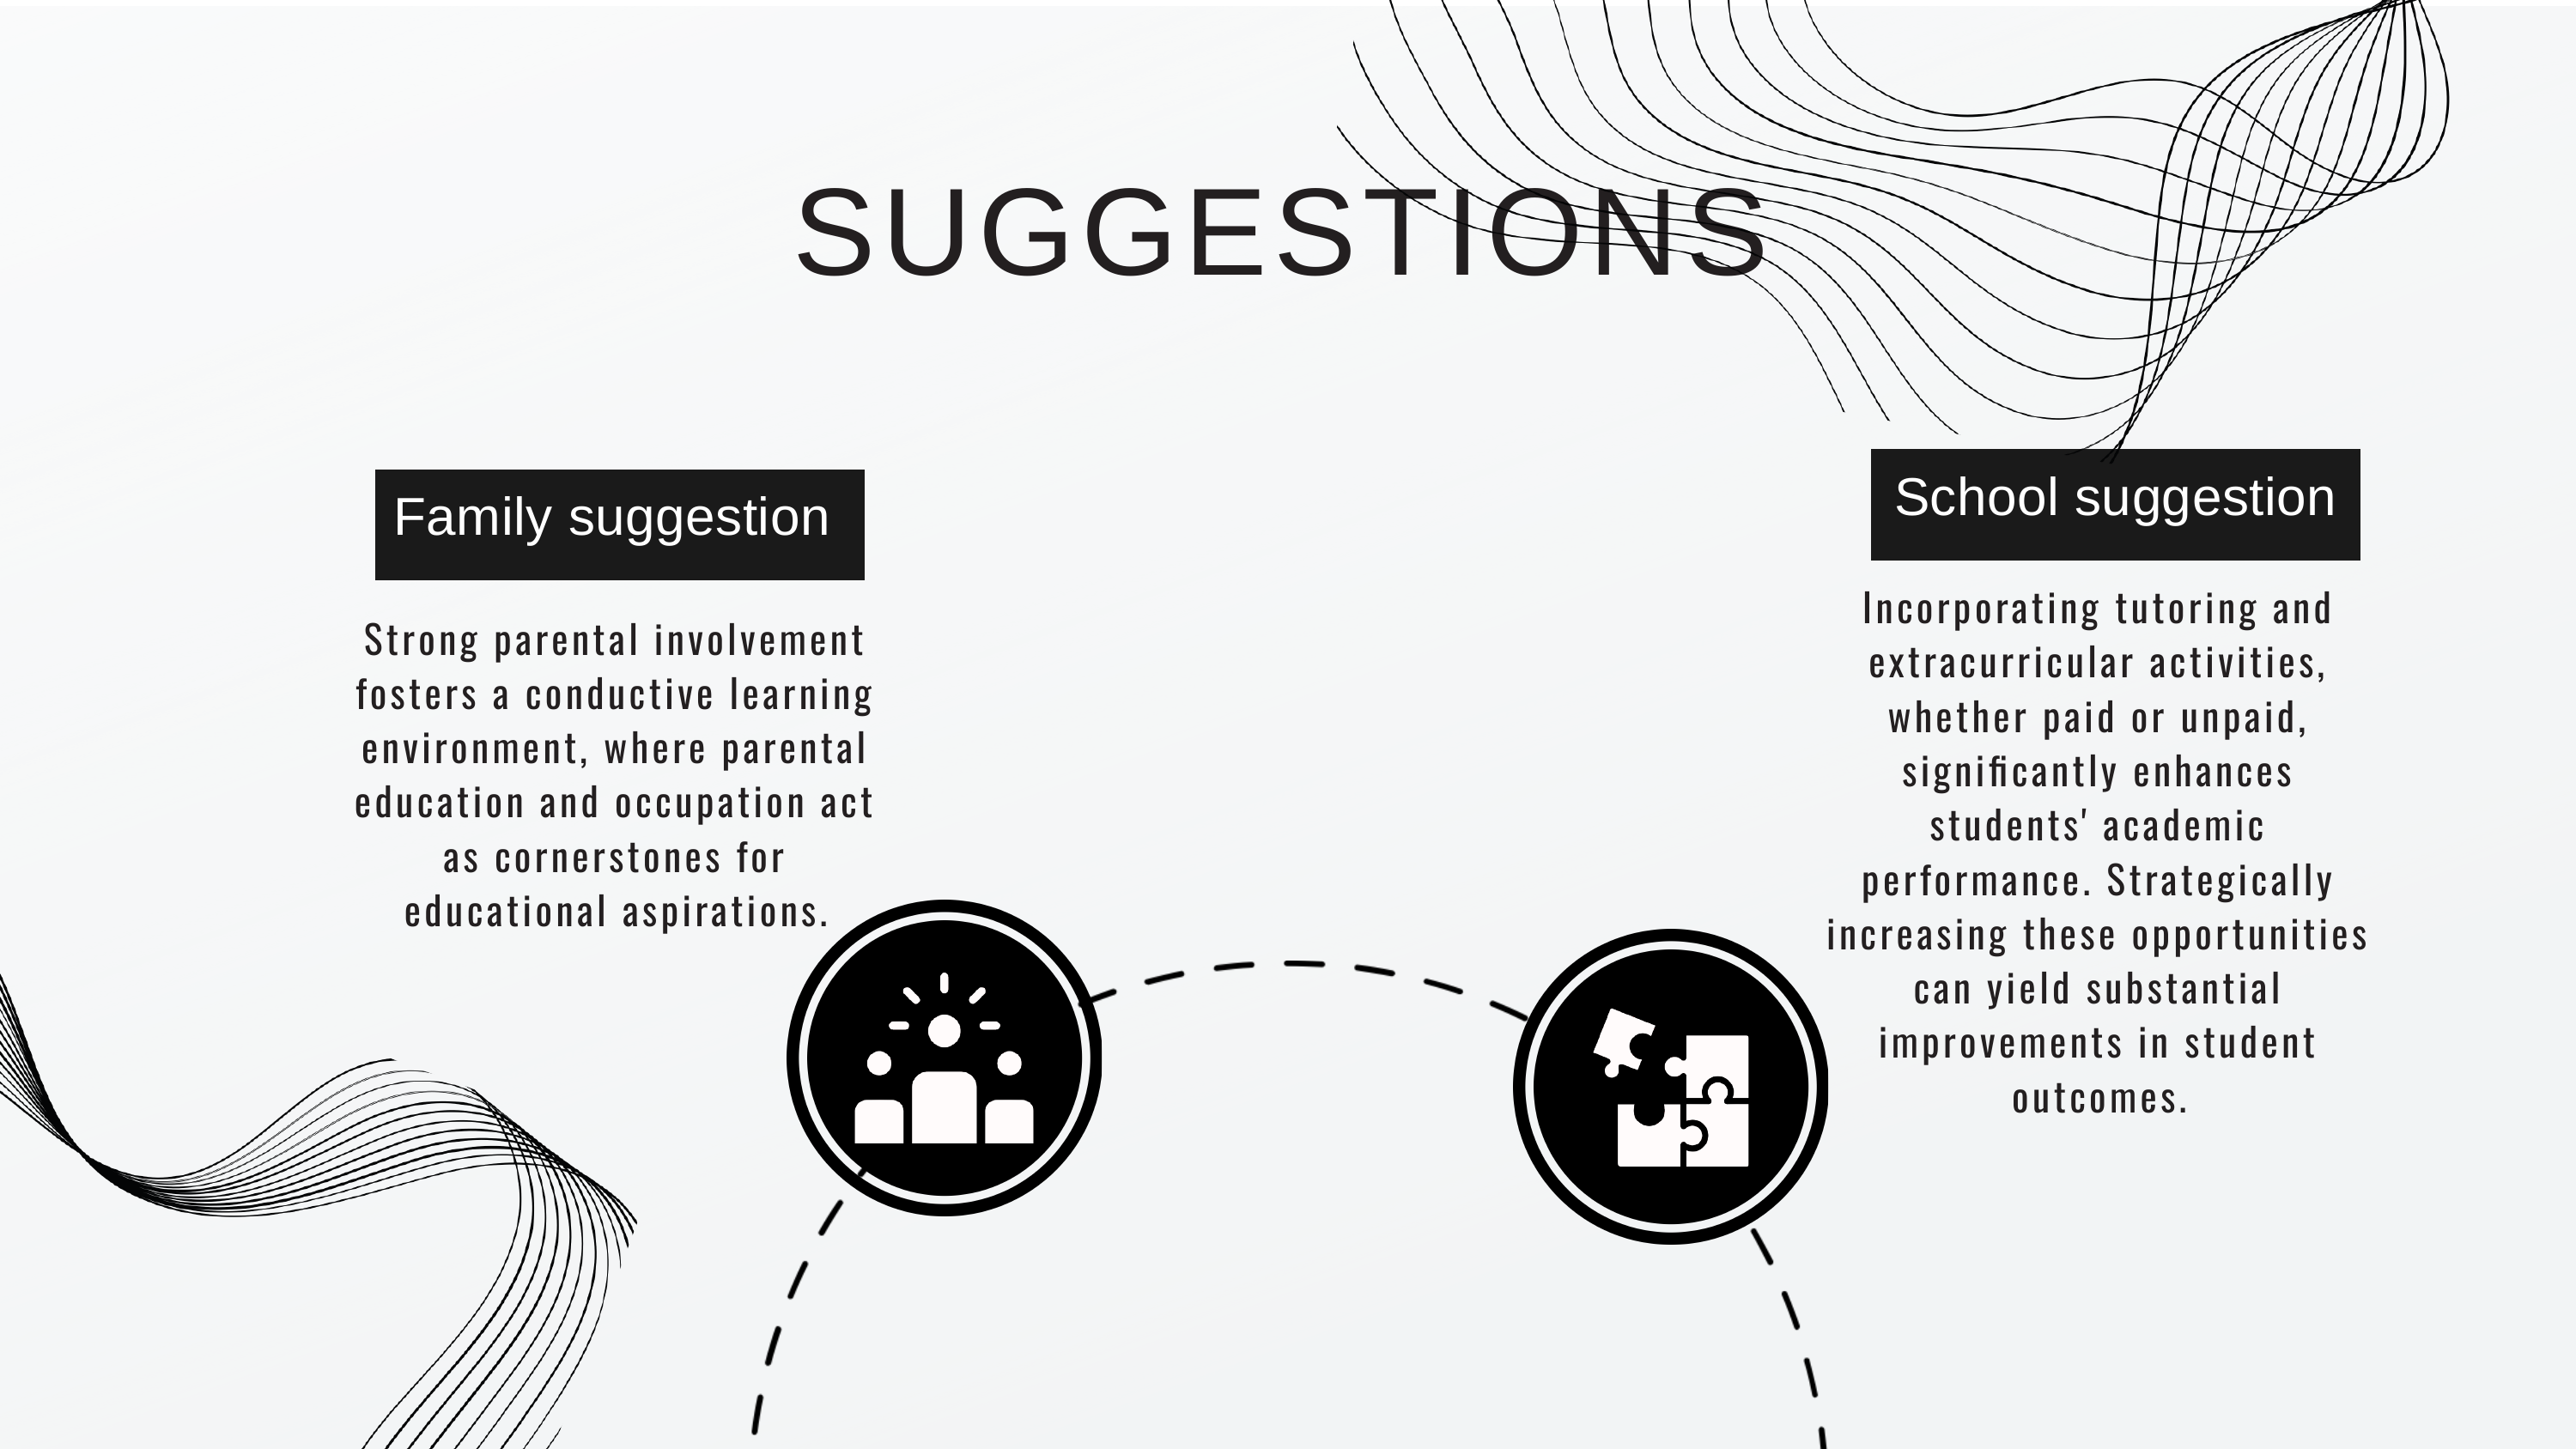

SUGGESTIONS

School suggestion

Family suggestion
Incorporating tutoring and extracurricular activities, whether paid or unpaid, significantly enhances students' academic performance. Strategically increasing these opportunities can yield substantial improvements in student outcomes.
Strong parental involvement fosters a conductive learning environment, where parental education and occupation act as cornerstones for educational aspirations.